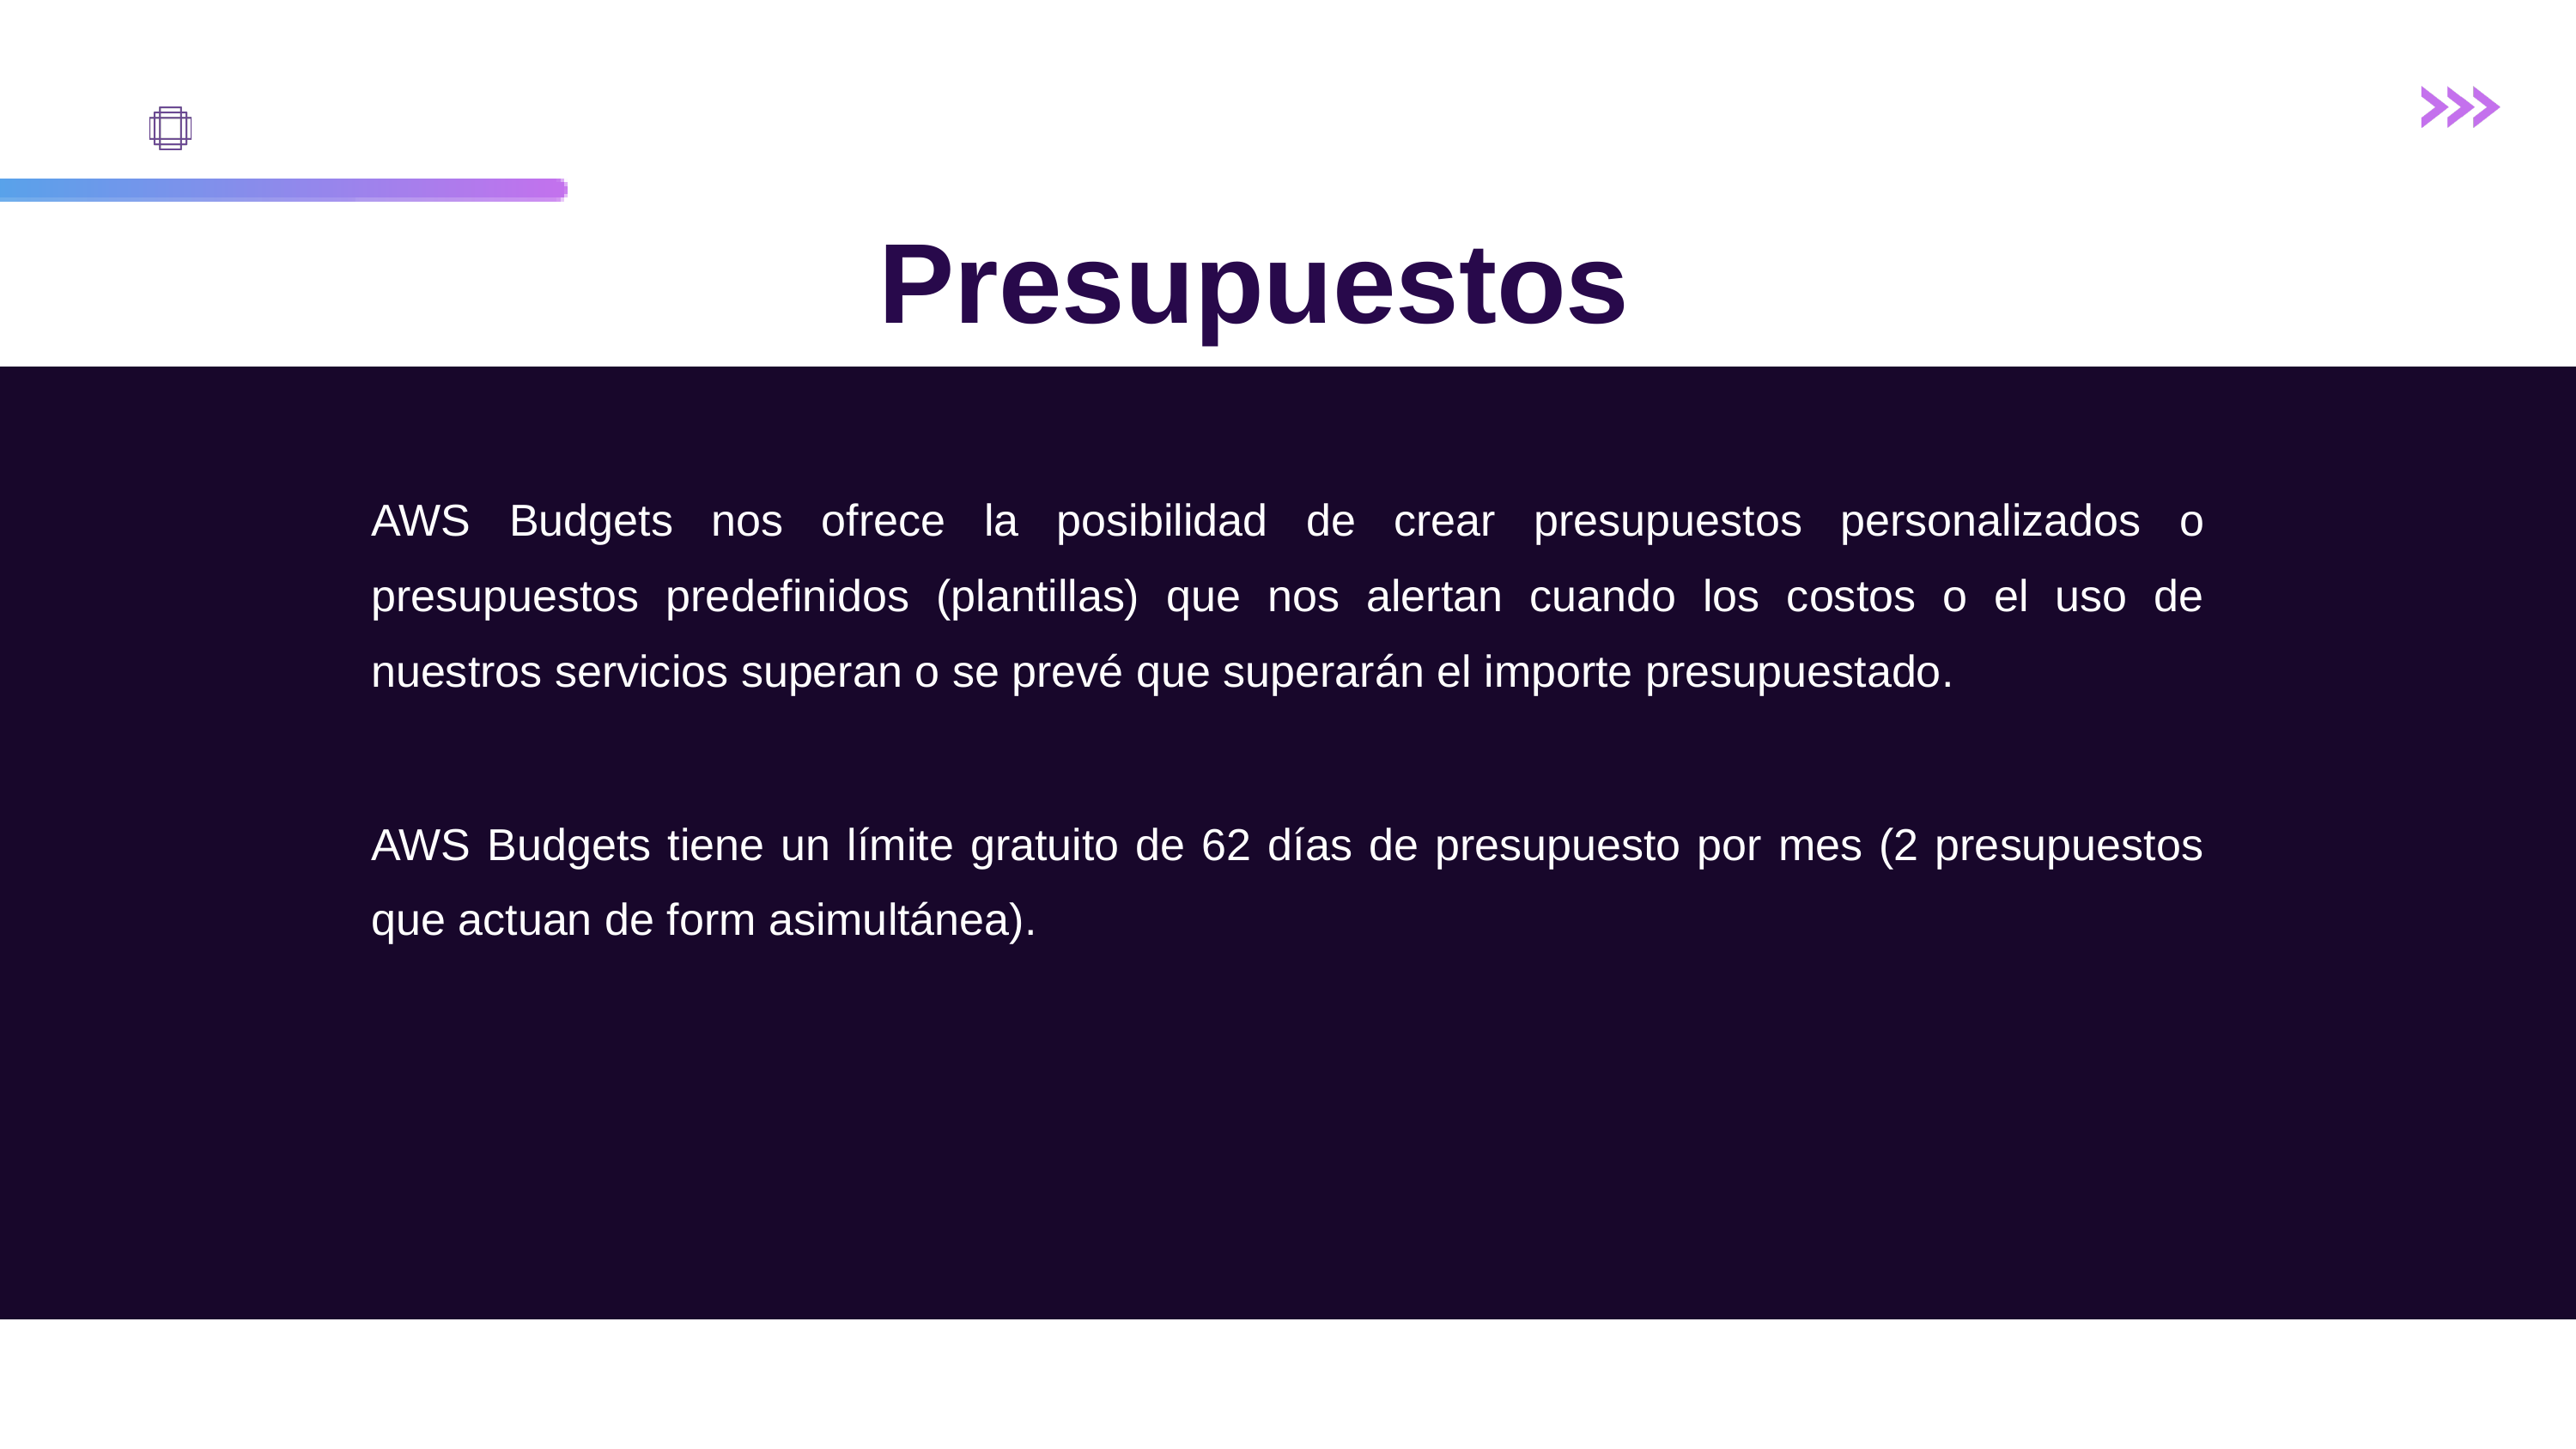

Presupuestos

AWS Budgets nos ofrece la posibilidad de crear presupuestos personalizados o presupuestos predefinidos (plantillas) que nos alertan cuando los costos o el uso de nuestros servicios superan o se prevé que superarán el importe presupuestado.
AWS Budgets tiene un límite gratuito de 62 días de presupuesto por mes (2 presupuestos que actuan de form asimultánea).